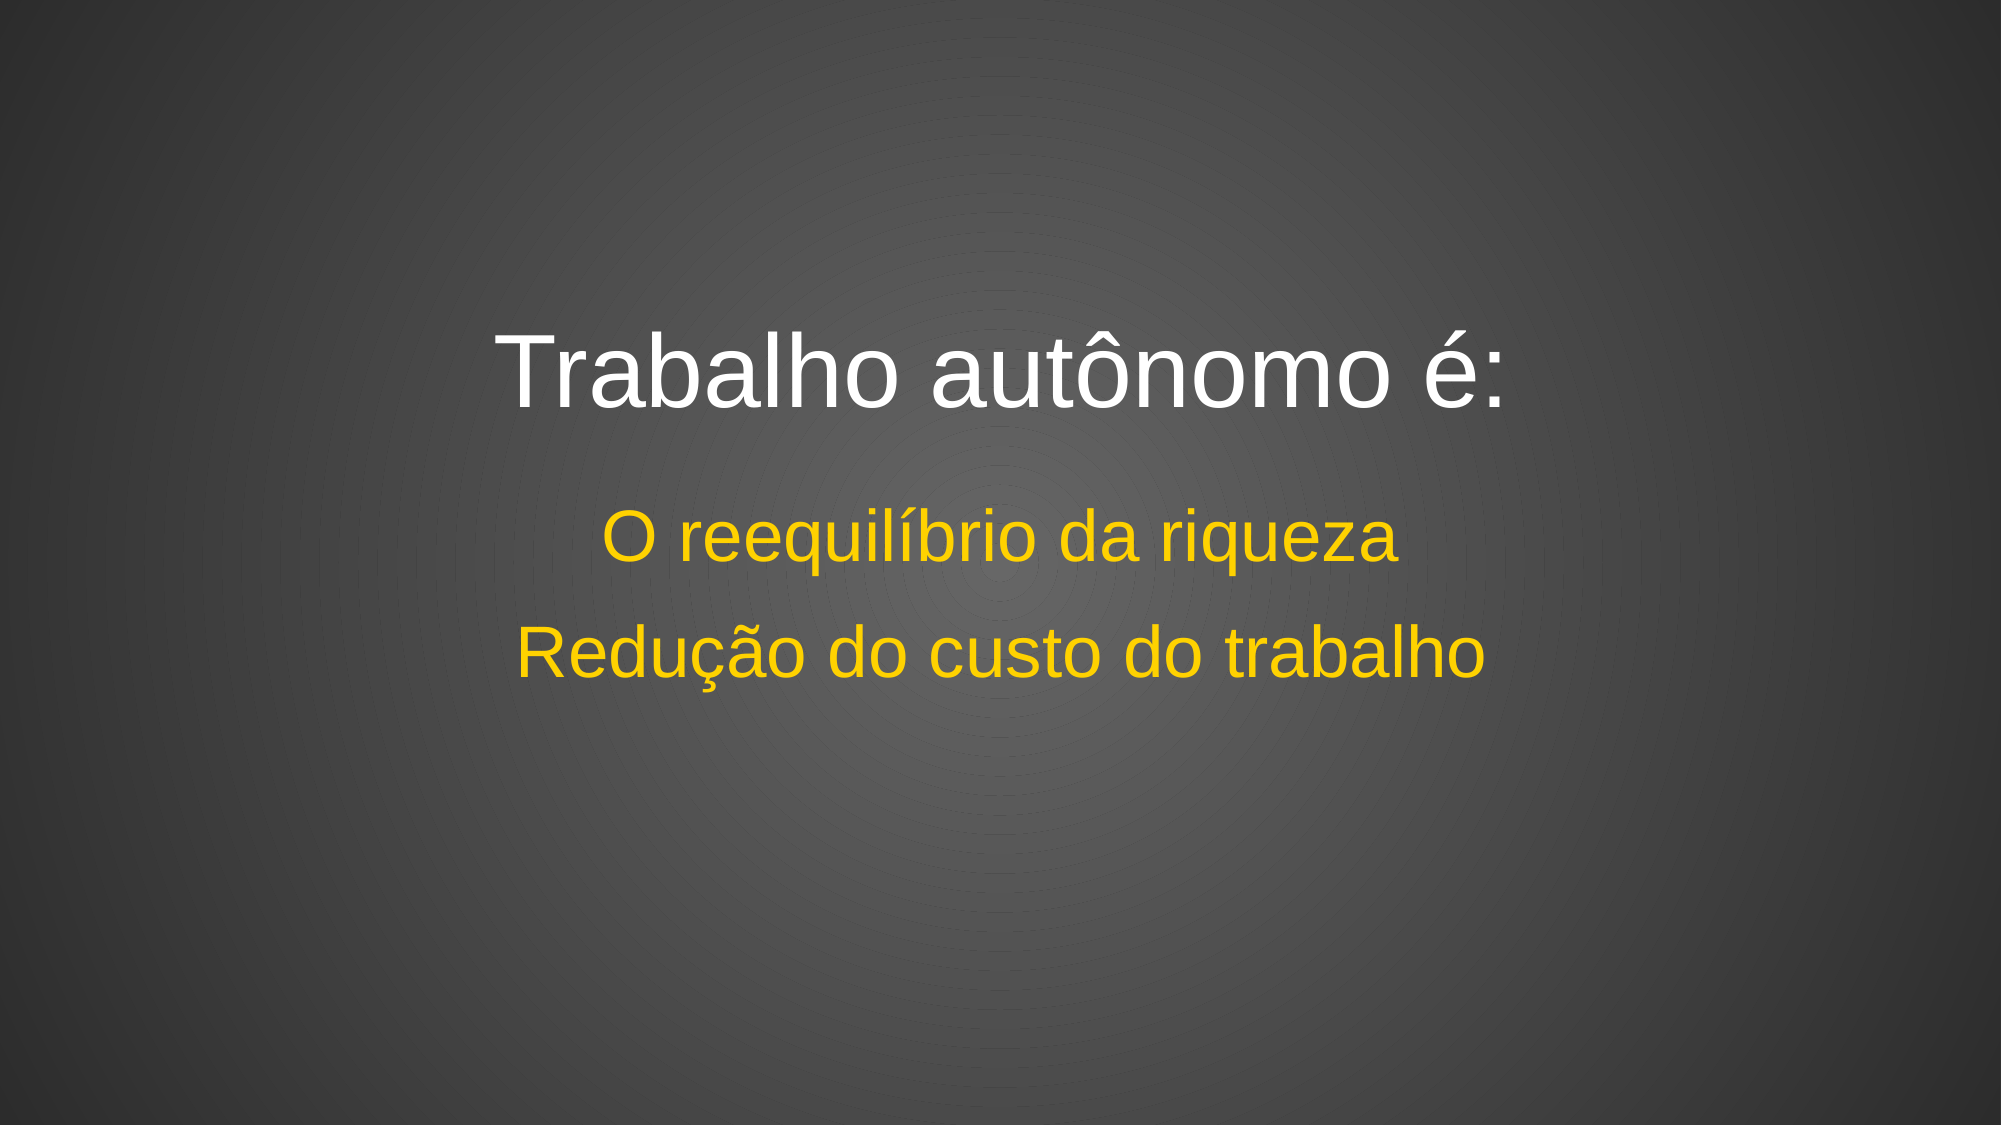

Trabalho autônomo é:
O reequilíbrio da riqueza
Redução do custo do trabalho